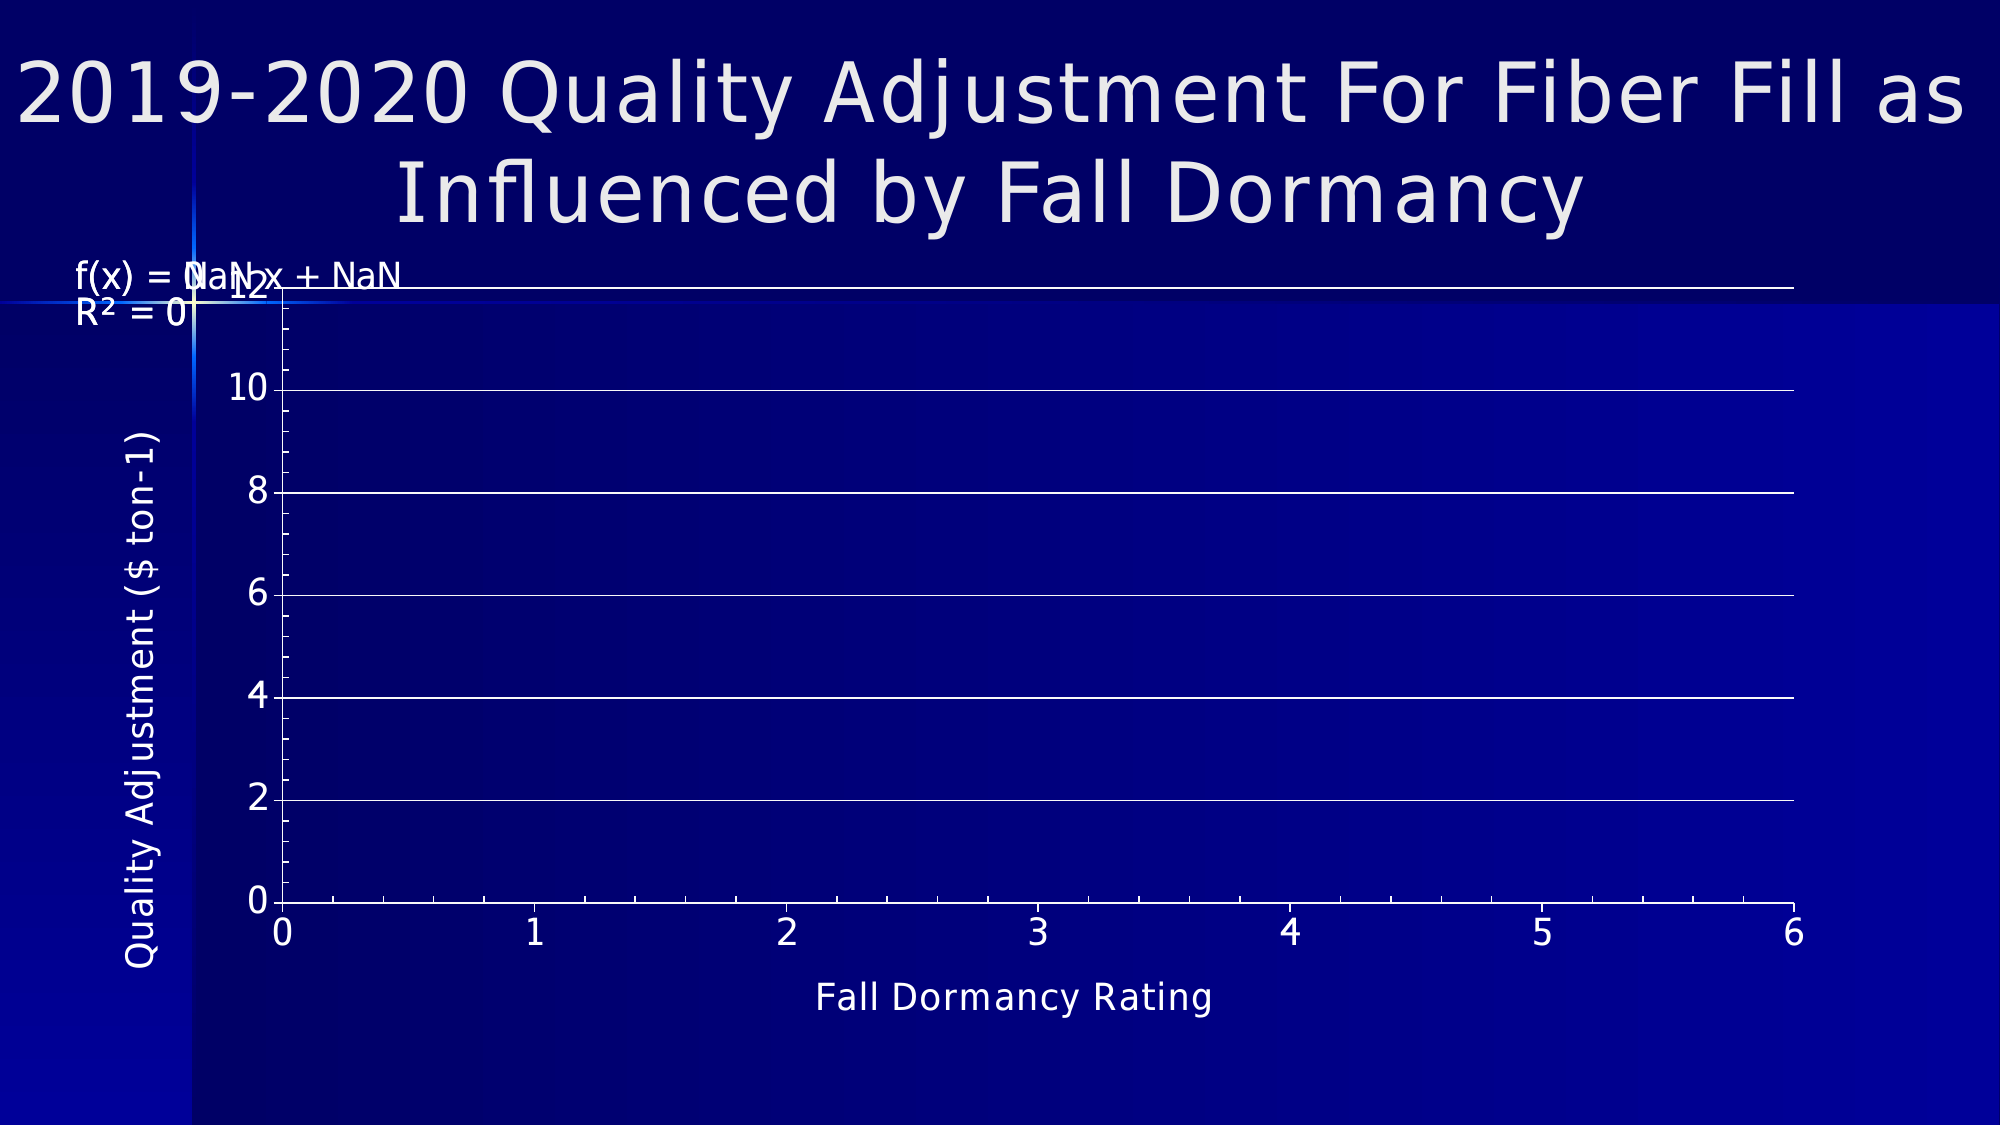

# 2019-2020 Quality Adjustment For Fiber Fill as Influenced by Fall Dormancy

### Chart

| Category | Quality Adjustment | Column1 | Column2 | Column3 | Column4 |
|---|---|---|---|---|---|